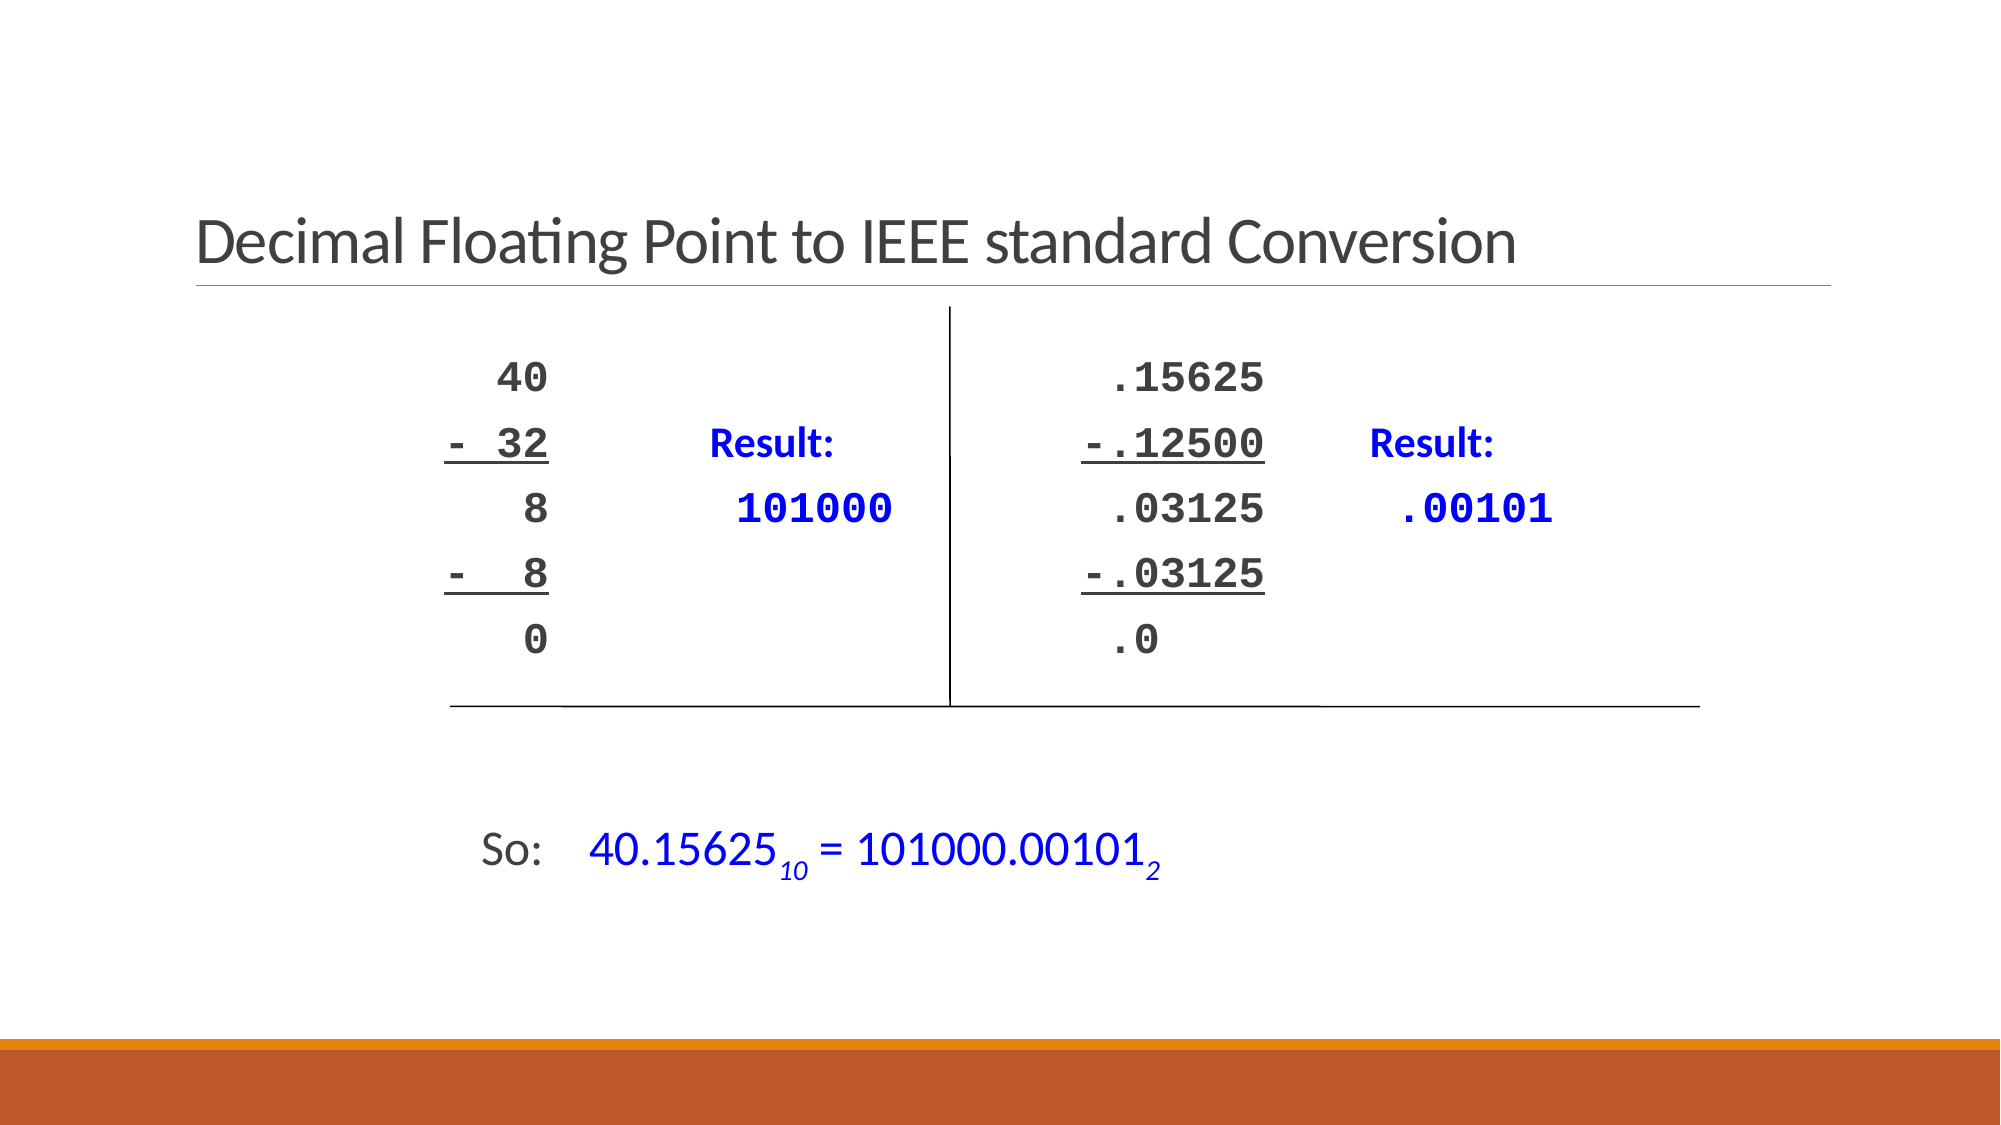

# Decimal Floating Point to IEEE standard Conversion

  40				 .15625
- 32	   Result:		-.12500    Result:
   8	    101000		 .03125     .00101
-  8				-.03125
   0		  		 .0

	So:    40.1562510 = 101000.001012